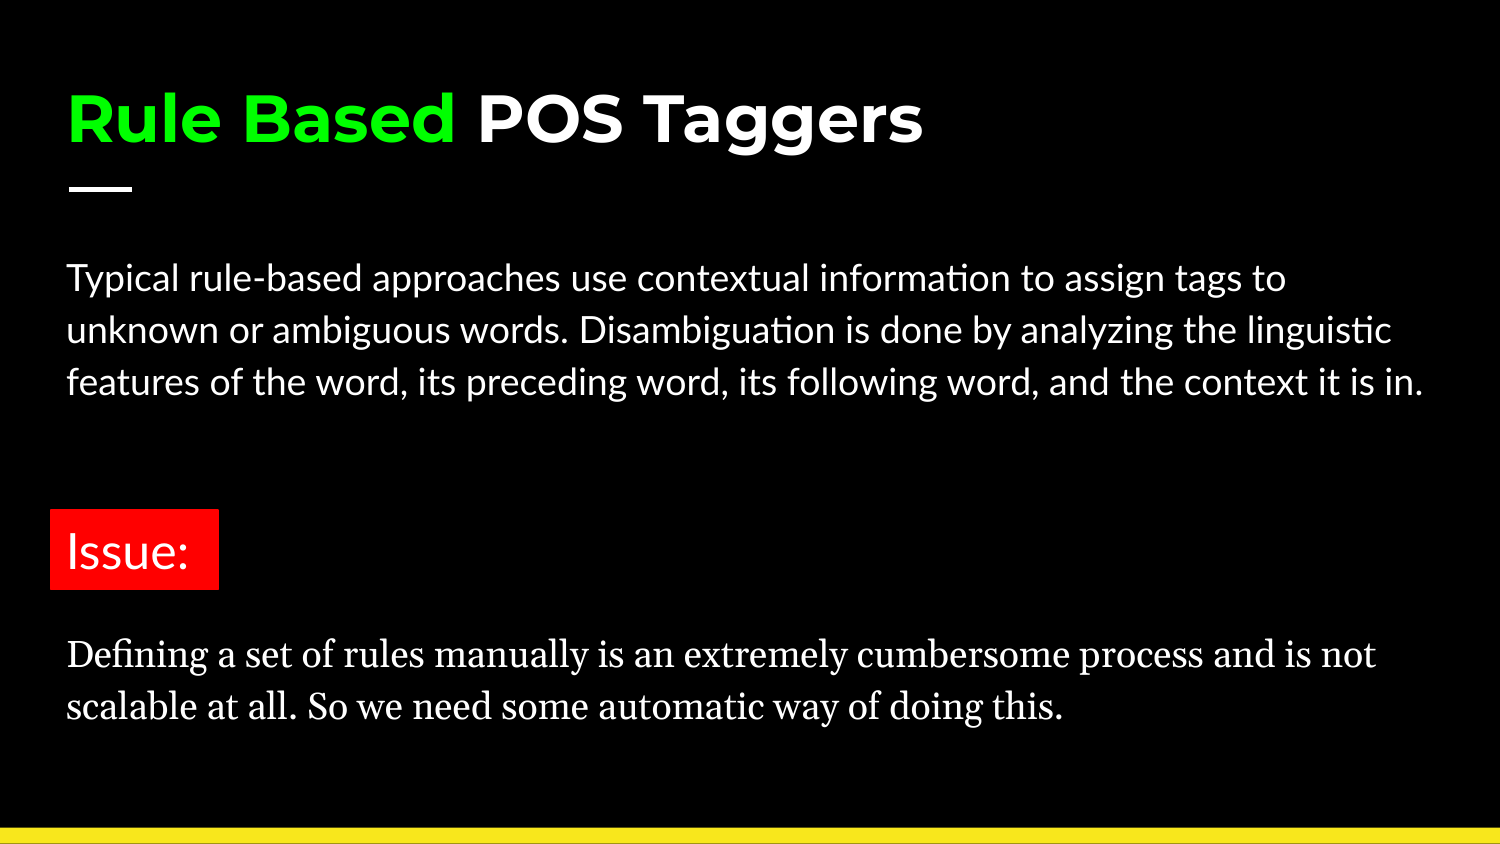

# Rule Based POS Taggers
Typical rule-based approaches use contextual information to assign tags to unknown or ambiguous words. Disambiguation is done by analyzing the linguistic features of the word, its preceding word, its following word, and the context it is in.

Defining a set of rules manually is an extremely cumbersome process and is not scalable at all. So we need some automatic way of doing this.
Issue: